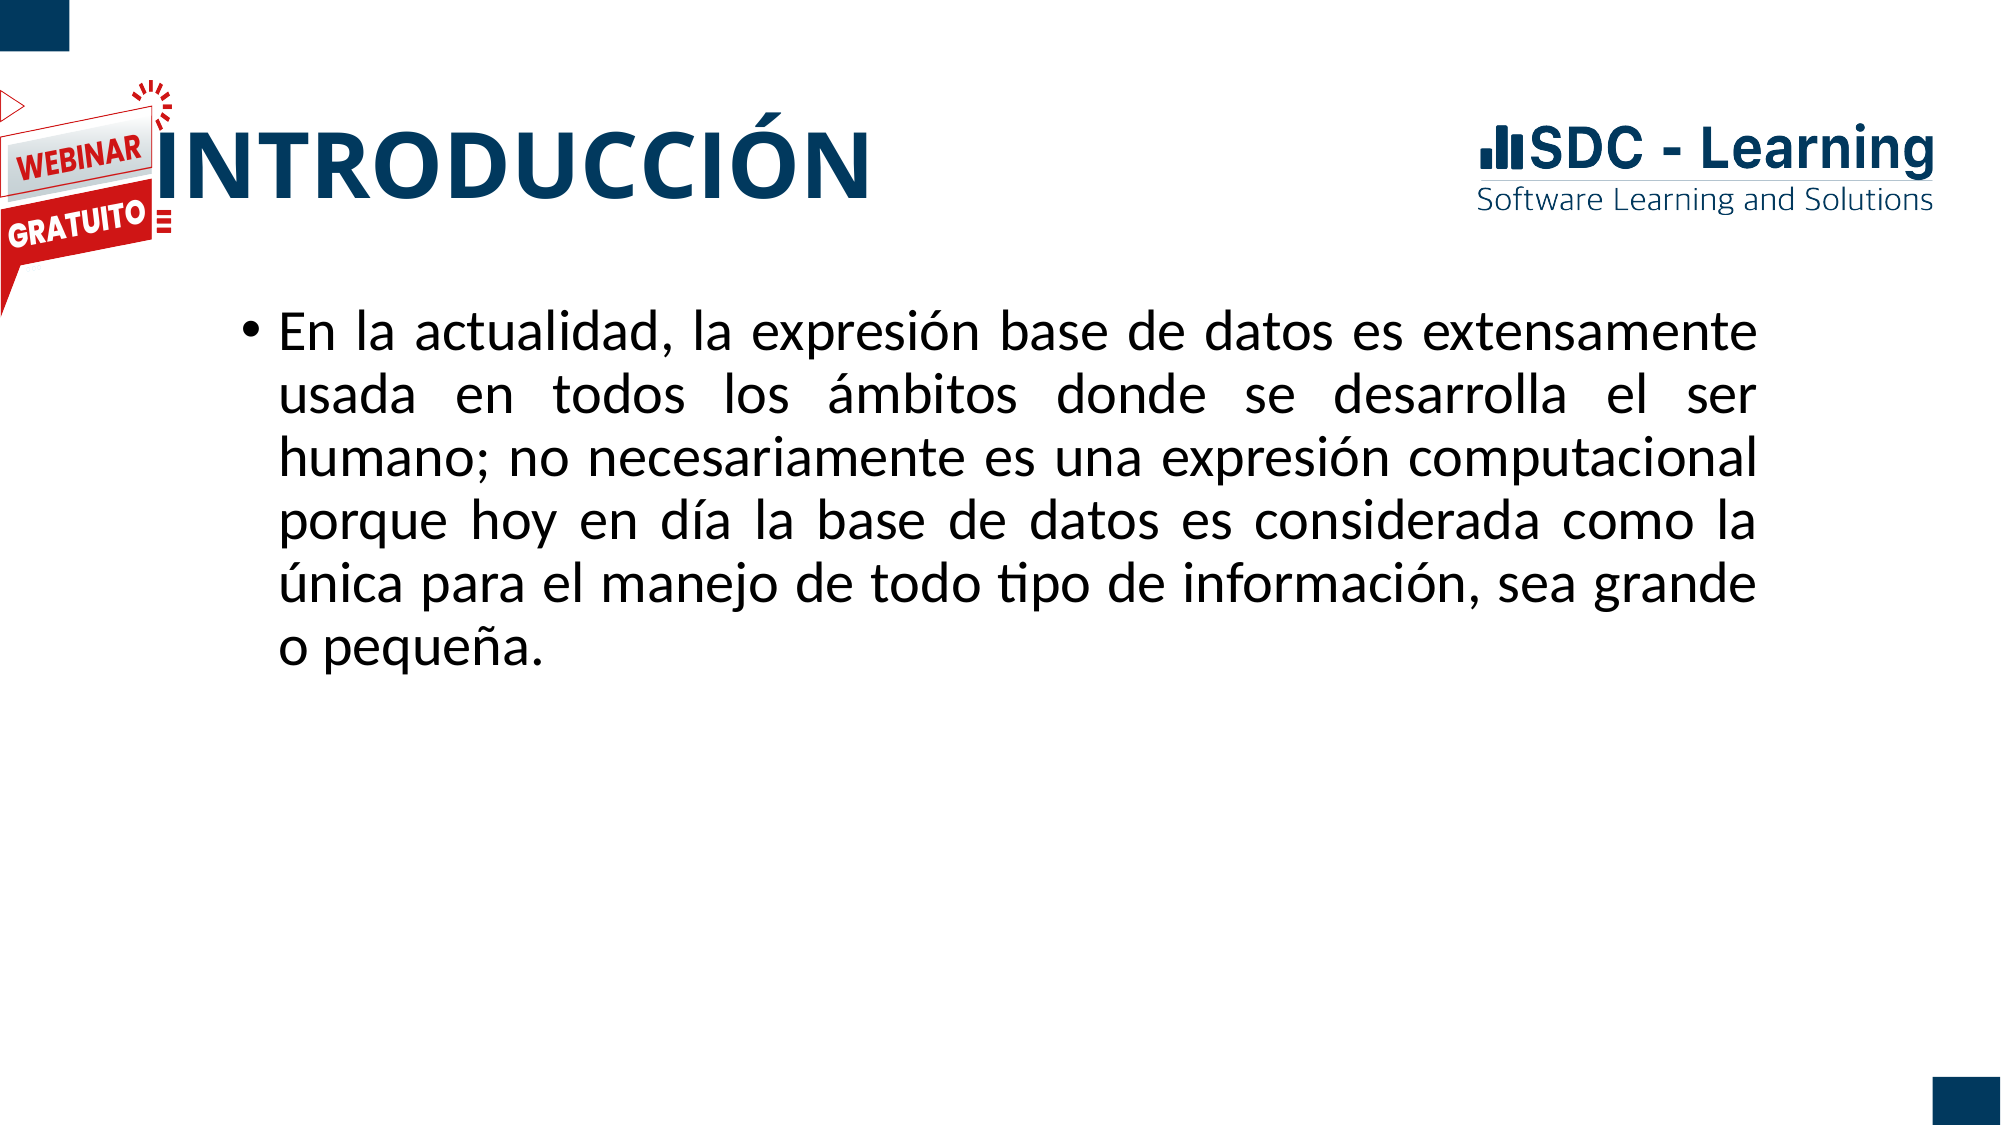

# INTRODUCCIÓN
En la actualidad, la expresión base de datos es extensamente usada en todos los ámbitos donde se desarrolla el ser humano; no necesariamente es una expresión computacional porque hoy en día la base de datos es considerada como la única para el manejo de todo tipo de información, sea grande o pequeña.